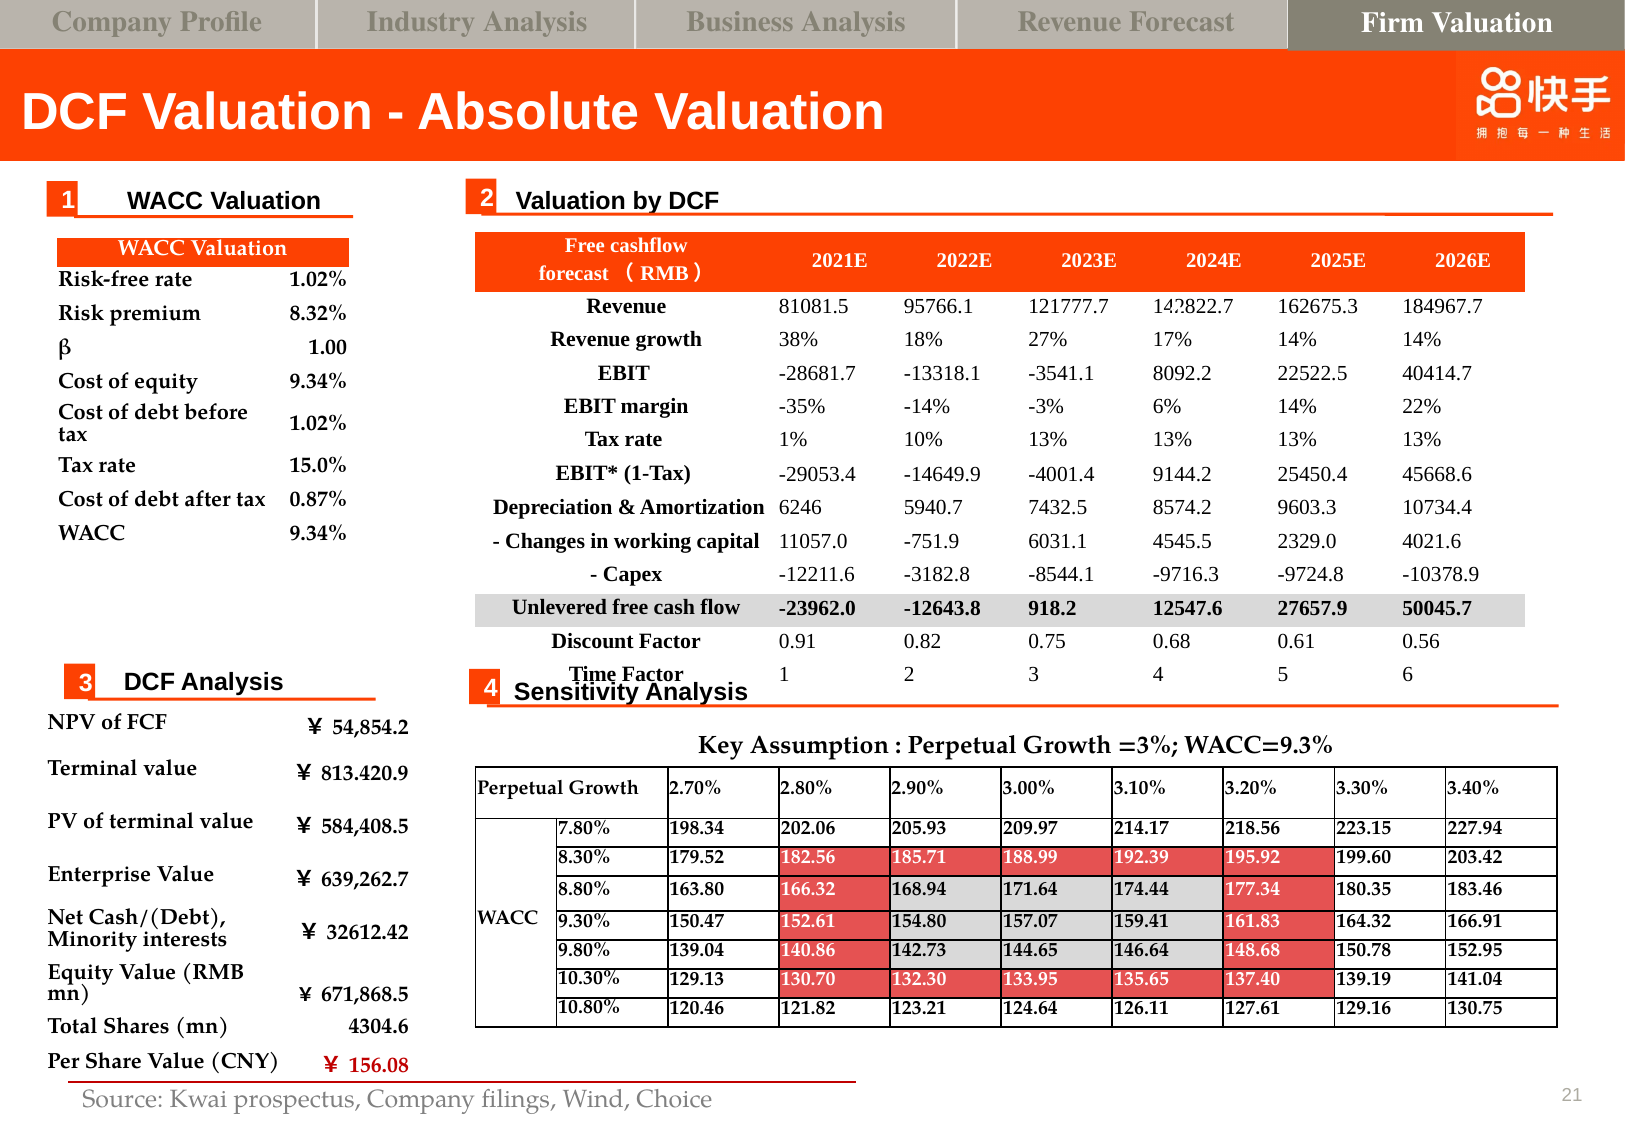

Business Analysis
Firm Valuation
Company Profile
Industry Analysis
Revenue Forecast
# DCF Valuation - Absolute Valuation
2
1
WACC Valuation
Valuation by DCF

| Free cashflow forecast（RMB） | 2021E | 2022E | 2023E | 2024E | 2025E | 2026E |
| --- | --- | --- | --- | --- | --- | --- |
| Revenue | 81081.5 | 95766.1 | 121777.7 | 142822.7 | 162675.3 | 184967.7 |
| Revenue growth | 38% | 18% | 27% | 17% | 14% | 14% |
| EBIT | -28681.7 | -13318.1 | -3541.1 | 8092.2 | 22522.5 | 40414.7 |
| EBIT margin | -35% | -14% | -3% | 6% | 14% | 22% |
| Tax rate | 1% | 10% | 13% | 13% | 13% | 13% |
| EBIT\* (1-Tax) | -29053.4 | -14649.9 | -4001.4 | 9144.2 | 25450.4 | 45668.6 |
| Depreciation & Amortization | 6246 | 5940.7 | 7432.5 | 8574.2 | 9603.3 | 10734.4 |
| - Changes in working capital | 11057.0 | -751.9 | 6031.1 | 4545.5 | 2329.0 | 4021.6 |
| - Capex | -12211.6 | -3182.8 | -8544.1 | -9716.3 | -9724.8 | -10378.9 |
| Unlevered free cash flow | -23962.0 | -12643.8 | 918.2 | 12547.6 | 27657.9 | 50045.7 |
| Discount Factor | 0.91 | 0.82 | 0.75 | 0.68 | 0.61 | 0.56 |
| Time Factor | 1 | 2 | 3 | 4 | 5 | 6 |
| WACC Valuation |  |
| --- | --- |
| Risk-free rate | 1.02% |
| Risk premium | 8.32% |
| β | 1.00 |
| Cost of equity | 9.34% |
| Cost of debt before tax | 1.02% |
| Tax rate | 15.0% |
| Cost of debt after tax | 0.87% |
| WACC | 9.34% |
2
3
DCF Analysis
4
Sensitivity Analysis

| NPV of FCF | ￥54,854.2 |
| --- | --- |
| Terminal value | ￥813.420.9 |
| PV of terminal value | ￥584,408.5 |
| Enterprise Value | ￥639,262.7 |
| Net Cash/(Debt), Minority interests | ￥32612.42 |
| Equity Value (RMB mn) | ￥671,868.5 |
| Total Shares (mn) | 4304.6 |
| Per Share Value (CNY) | ￥156.08 |
| Key Assumption : Perpetual Growth =3%; WACC=9.3% |  |  |  |  |  |  |  |  |  |
| --- | --- | --- | --- | --- | --- | --- | --- | --- | --- |
| Perpetual Growth |  | 2.70% | 2.80% | 2.90% | 3.00% | 3.10% | 3.20% | 3.30% | 3.40% |
| WACC | 7.80% | 198.34 | 202.06 | 205.93 | 209.97 | 214.17 | 218.56 | 223.15 | 227.94 |
|  | 8.30% | 179.52 | 182.56 | 185.71 | 188.99 | 192.39 | 195.92 | 199.60 | 203.42 |
|  | 8.80% | 163.80 | 166.32 | 168.94 | 171.64 | 174.44 | 177.34 | 180.35 | 183.46 |
|  | 9.30% | 150.47 | 152.61 | 154.80 | 157.07 | 159.41 | 161.83 | 164.32 | 166.91 |
|  | 9.80% | 139.04 | 140.86 | 142.73 | 144.65 | 146.64 | 148.68 | 150.78 | 152.95 |
|  | 10.30% | 129.13 | 130.70 | 132.30 | 133.95 | 135.65 | 137.40 | 139.19 | 141.04 |
|  | 10.80% | 120.46 | 121.82 | 123.21 | 124.64 | 126.11 | 127.61 | 129.16 | 130.75 |
Source: Kwai prospectus, Company filings, Wind, Choice